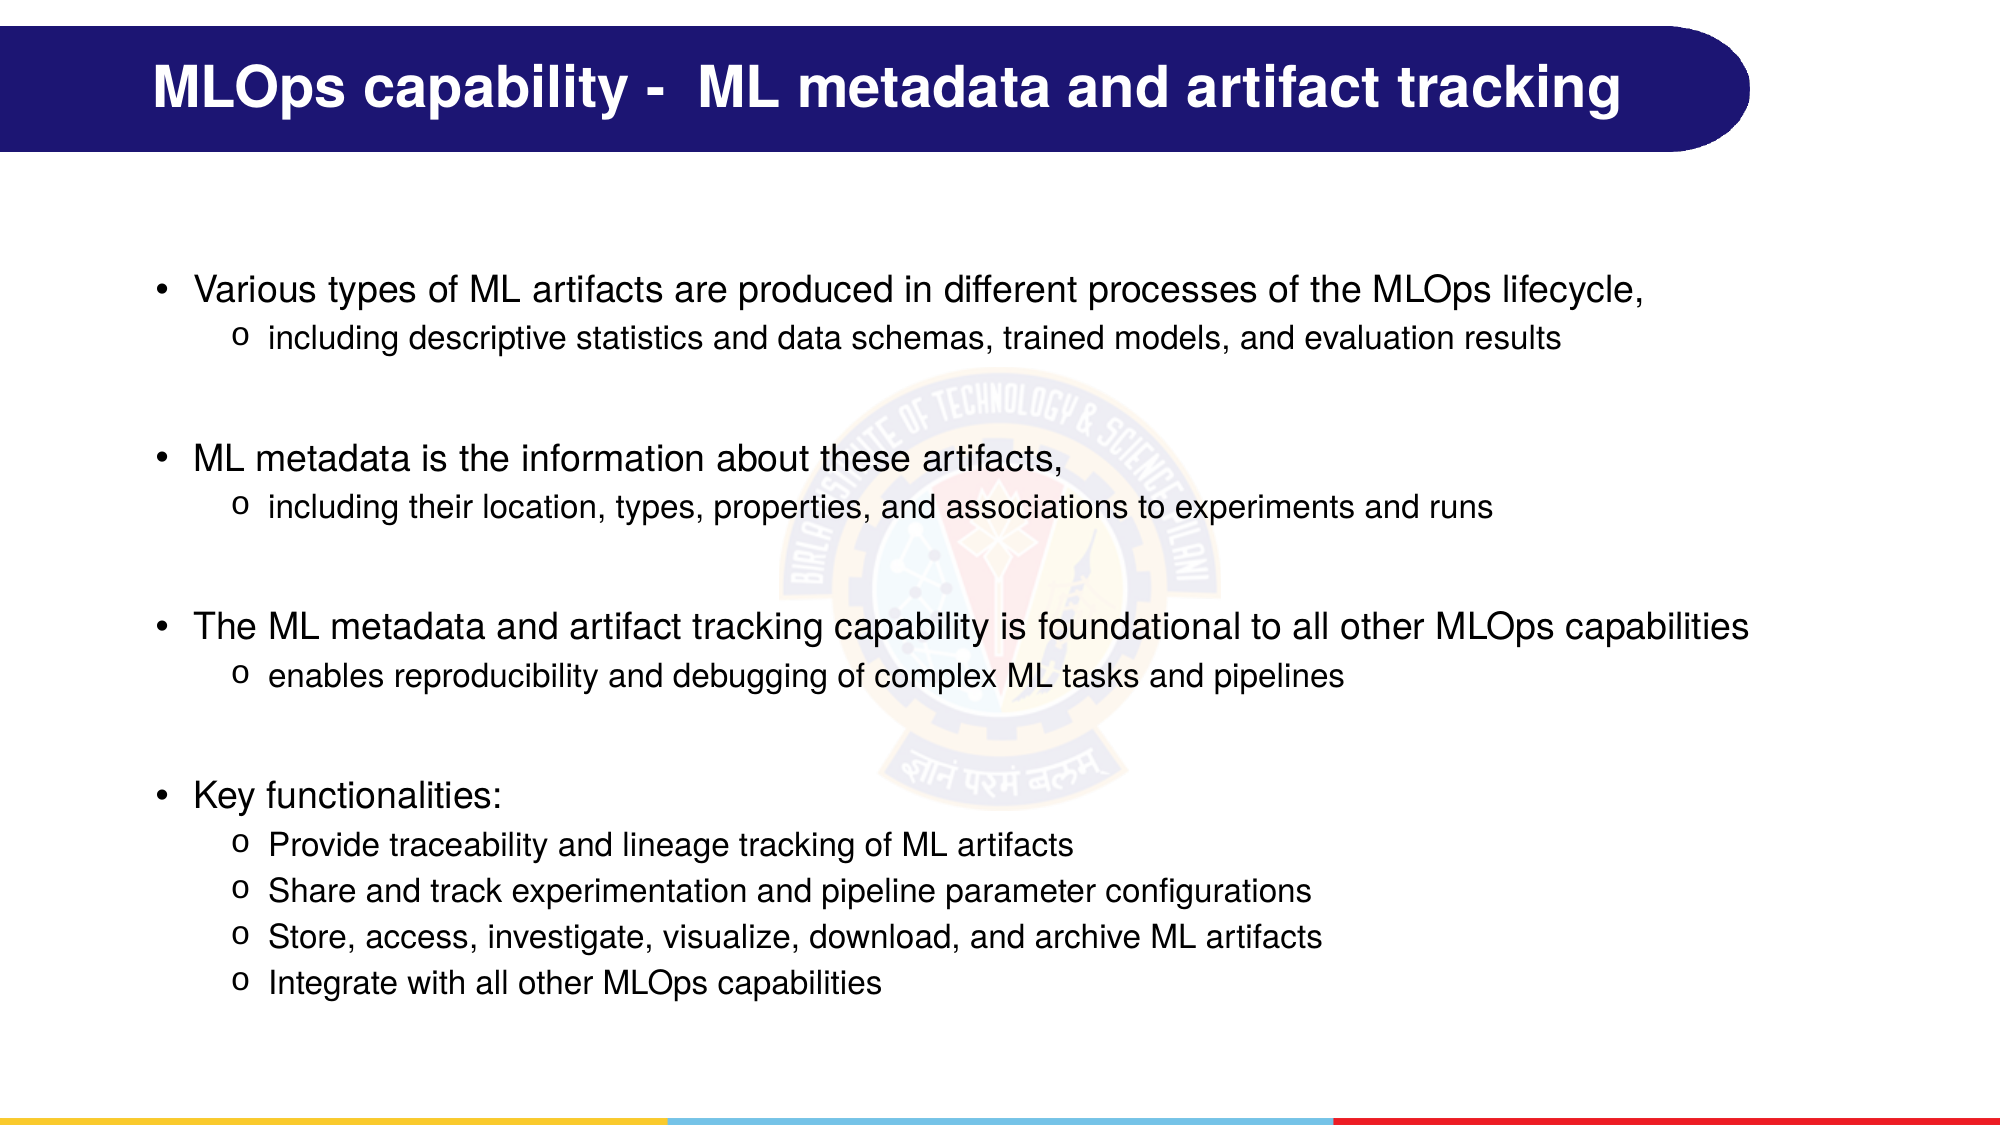

# MLOps capability -  ML metadata and artifact tracking

Various types of ML artifacts are produced in different processes of the MLOps lifecycle,
including descriptive statistics and data schemas, trained models, and evaluation results

ML metadata is the information about these artifacts,
including their location, types, properties, and associations to experiments and runs

The ML metadata and artifact tracking capability is foundational to all other MLOps capabilities
enables reproducibility and debugging of complex ML tasks and pipelines

Key functionalities:
Provide traceability and lineage tracking of ML artifacts
Share and track experimentation and pipeline parameter configurations
Store, access, investigate, visualize, download, and archive ML artifacts
Integrate with all other MLOps capabilities